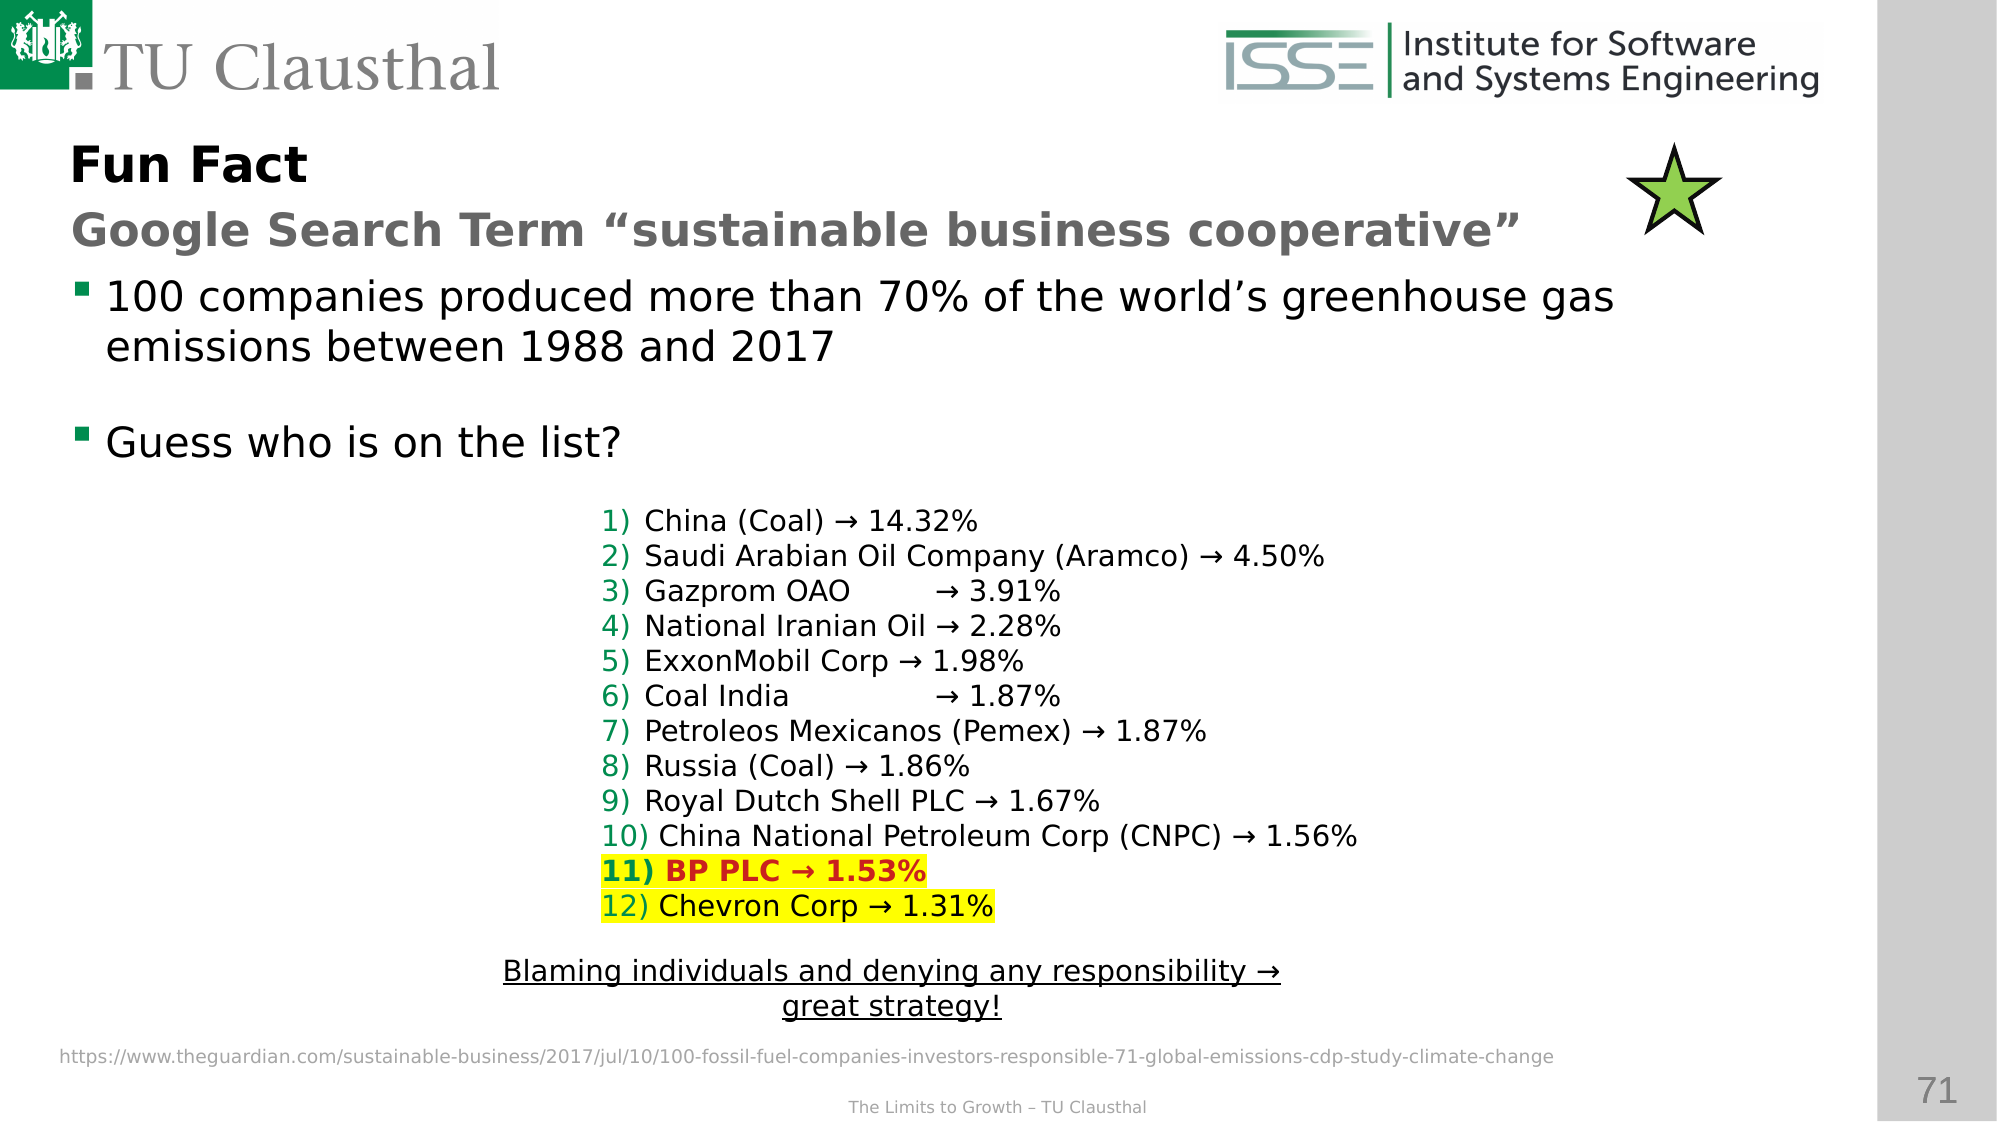

Fun Fact

Google Search Term “sustainable business cooperative”
100 companies produced more than 70% of the world’s greenhouse gas emissions between 1988 and 2017
Guess who is on the list?

 China (Coal) → 14.32%
 Saudi Arabian Oil Company (Aramco) → 4.50%
 Gazprom OAO	→ 3.91%
 National Iranian Oil → 2.28%
 ExxonMobil Corp → 1.98%
 Coal India	→ 1.87%
 Petroleos Mexicanos (Pemex) → 1.87%
 Russia (Coal) → 1.86%
 Royal Dutch Shell PLC → 1.67%
 China National Petroleum Corp (CNPC) → 1.56%
 BP PLC → 1.53%
 Chevron Corp → 1.31%
Blaming individuals and denying any responsibility → great strategy!
https://www.theguardian.com/sustainable-business/2017/jul/10/100-fossil-fuel-companies-investors-responsible-71-global-emissions-cdp-study-climate-change